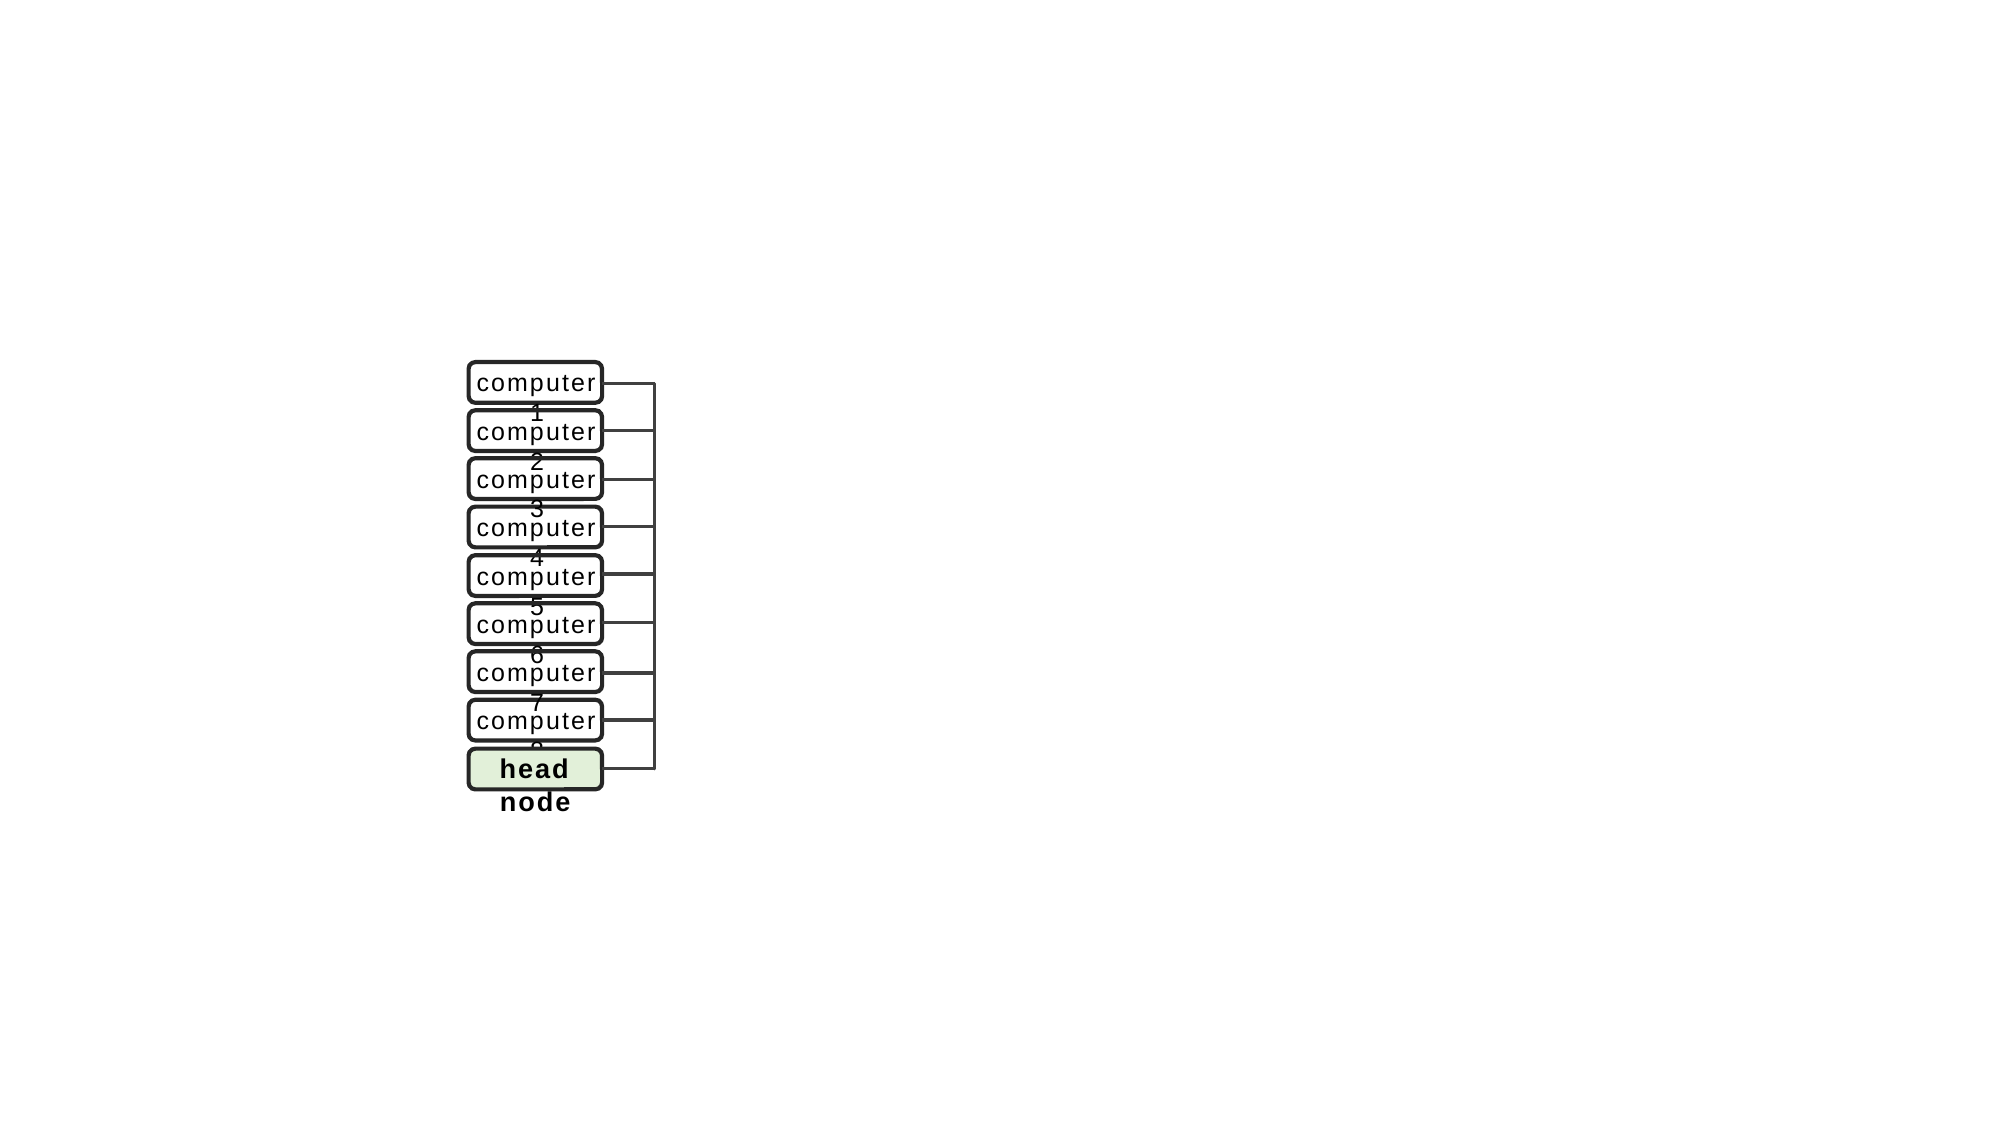

computer 1

computer 2

computer 3

computer 4

computer 5

computer 6

computer 7

computer 8

head node